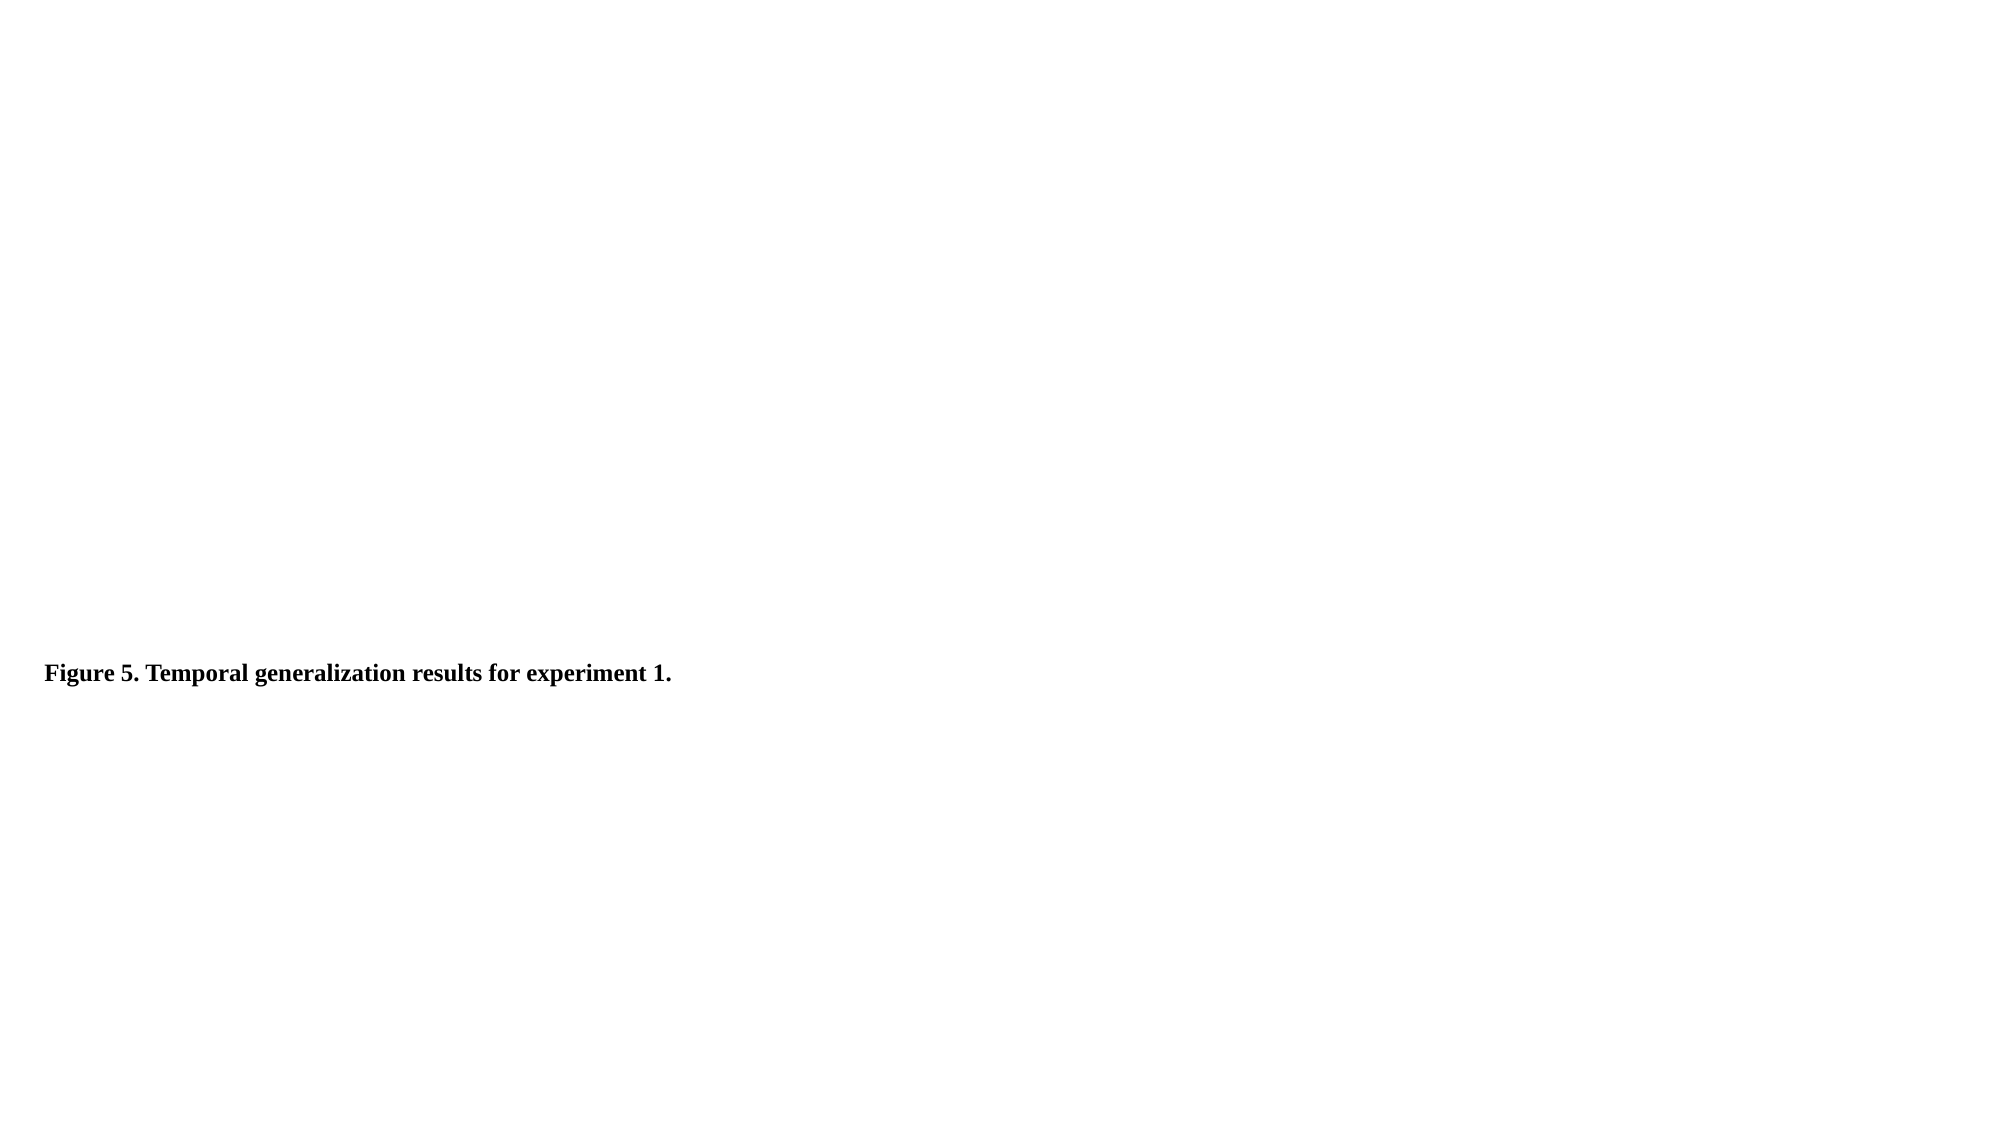

Figure 5. Temporal generalization results for experiment 1.